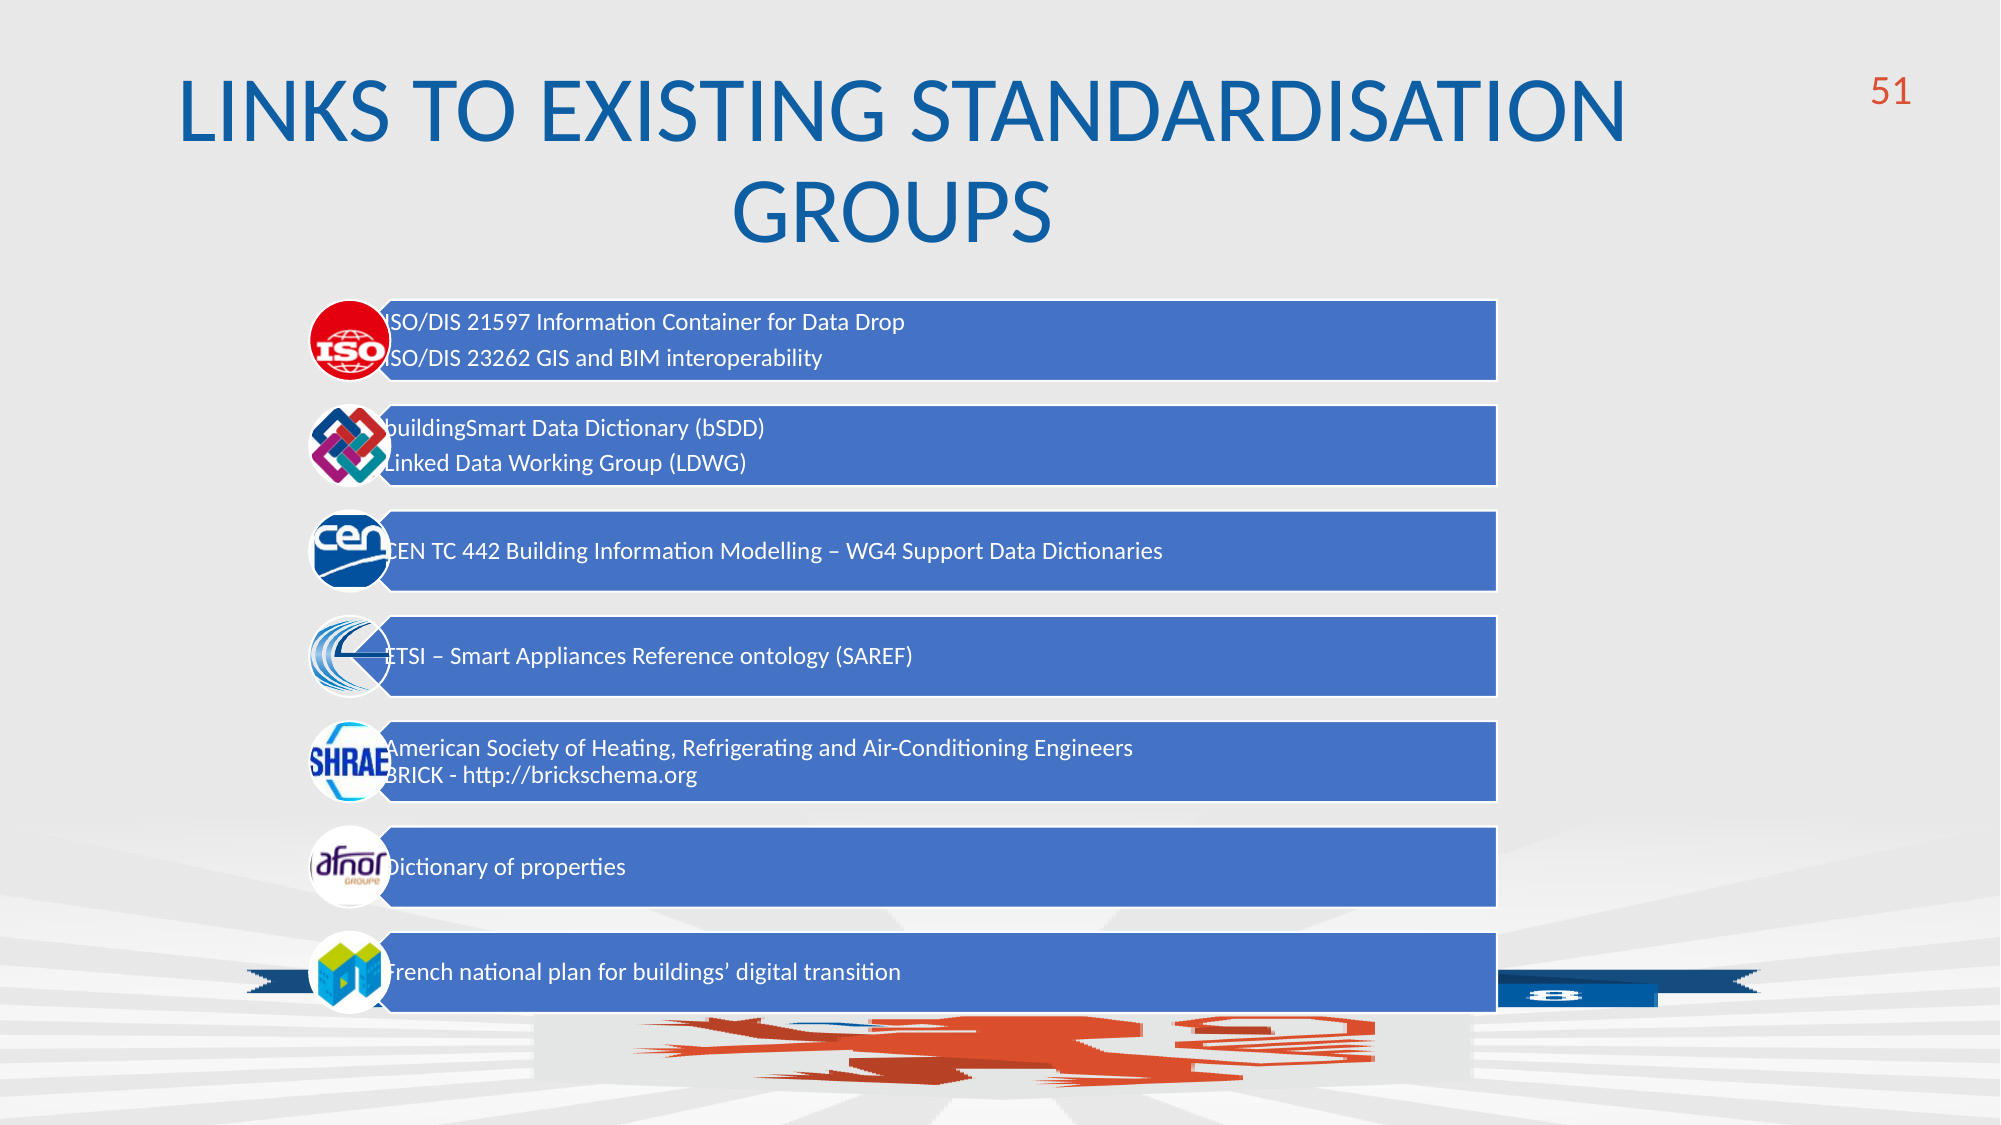

51
# Links to existing Standardisation Groups
ISO/DIS 21597 Information Container for Data Drop
ISO/DIS 23262 GIS and BIM interoperability
buildingSmart Data Dictionary (bSDD)
Linked Data Working Group (LDWG)
CEN TC 442 Building Information Modelling – WG4 Support Data Dictionaries
ETSI – Smart Appliances Reference ontology (SAREF)
American Society of Heating, Refrigerating and Air-Conditioning Engineers
BRICK - http://brickschema.org
Dictionary of properties
French national plan for buildings’ digital transition